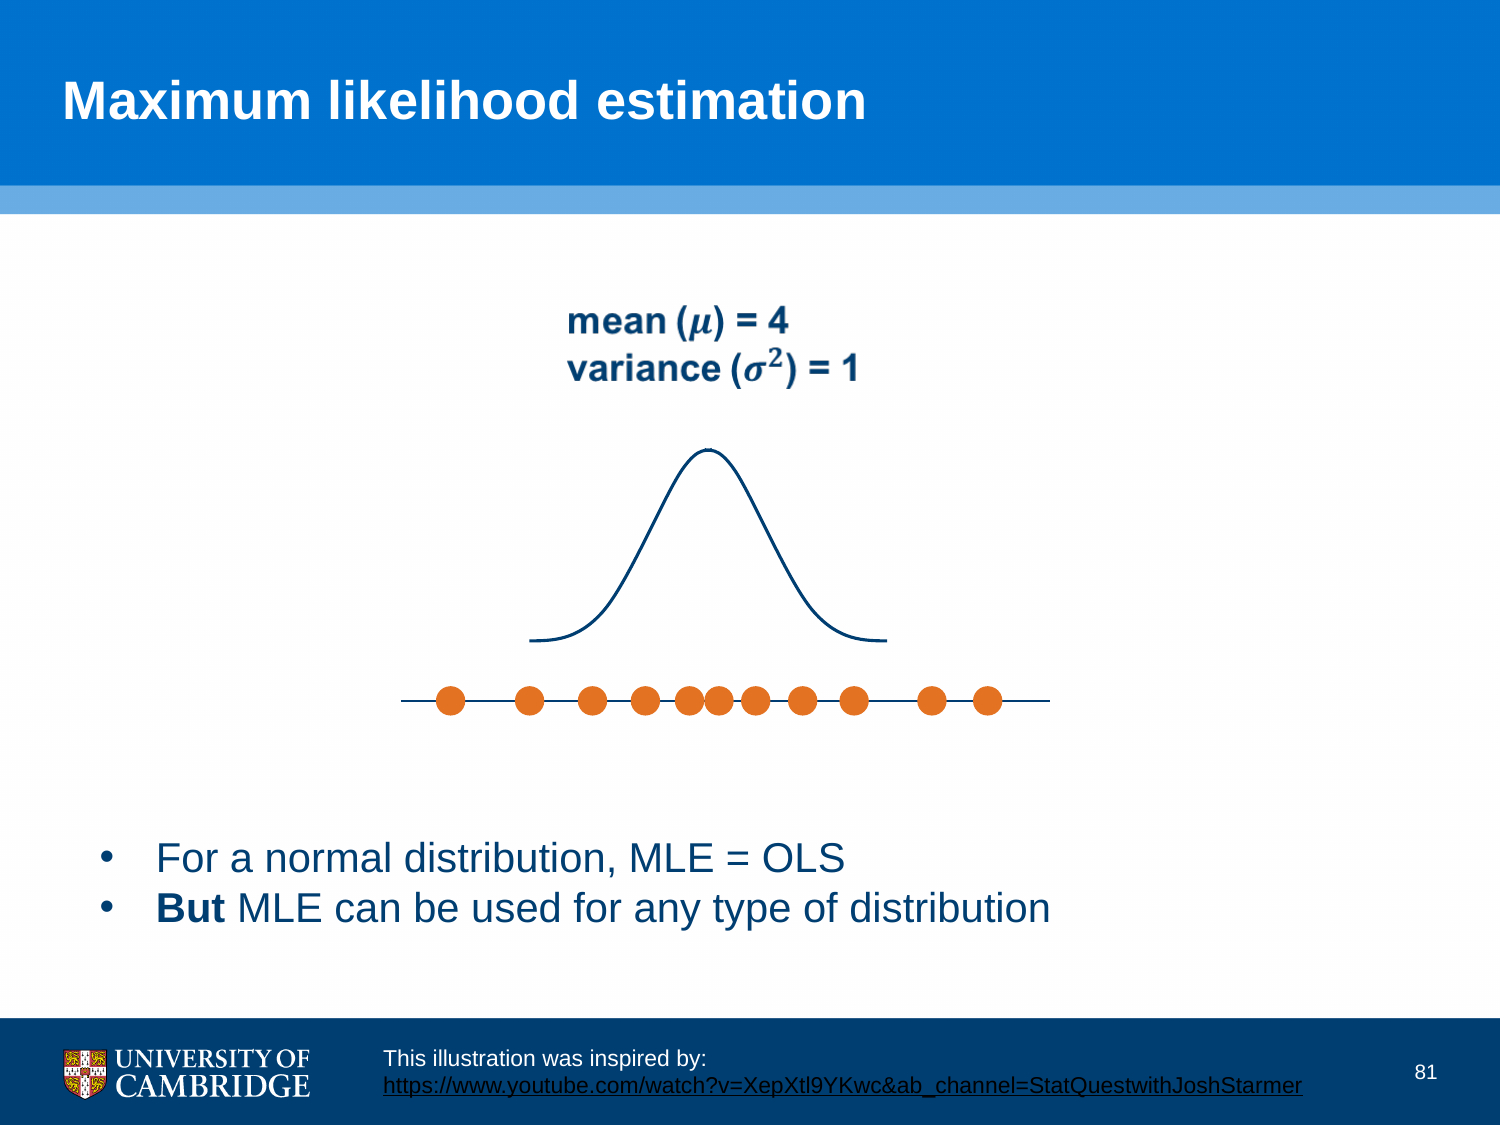

# Maximum likelihood estimation

For a normal distribution, MLE = OLS
But MLE can be used for any type of distribution
This illustration was inspired by: https://www.youtube.com/watch?v=XepXtl9YKwc&ab_channel=StatQuestwithJoshStarmer
81